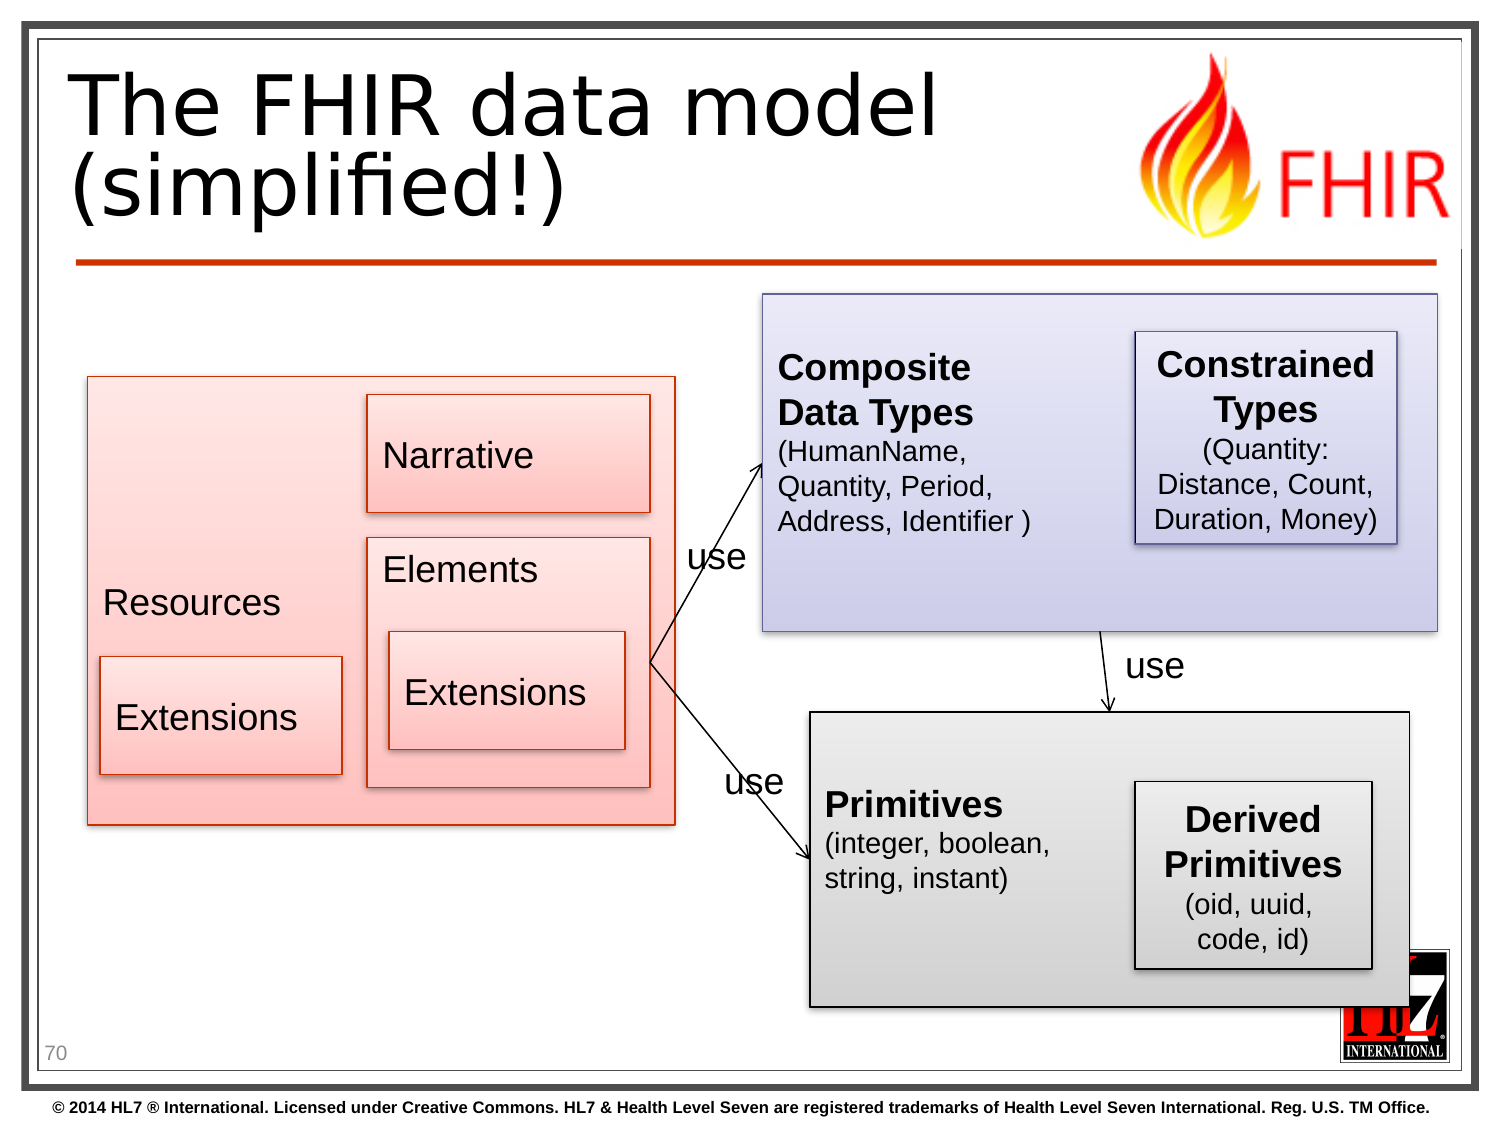

# The FHIR data model (simplified!)
Composite
Data Types
(HumanName,
Quantity, Period,
Address, Identifier )

Constrained Types
(Quantity: Distance, Count, Duration, Money)
Resources
Narrative
use
Elements
Extensions
use
Extensions
Primitives
(integer, boolean,
string, instant)

use
Derived Primitives
(oid, uuid,
code, id)
70